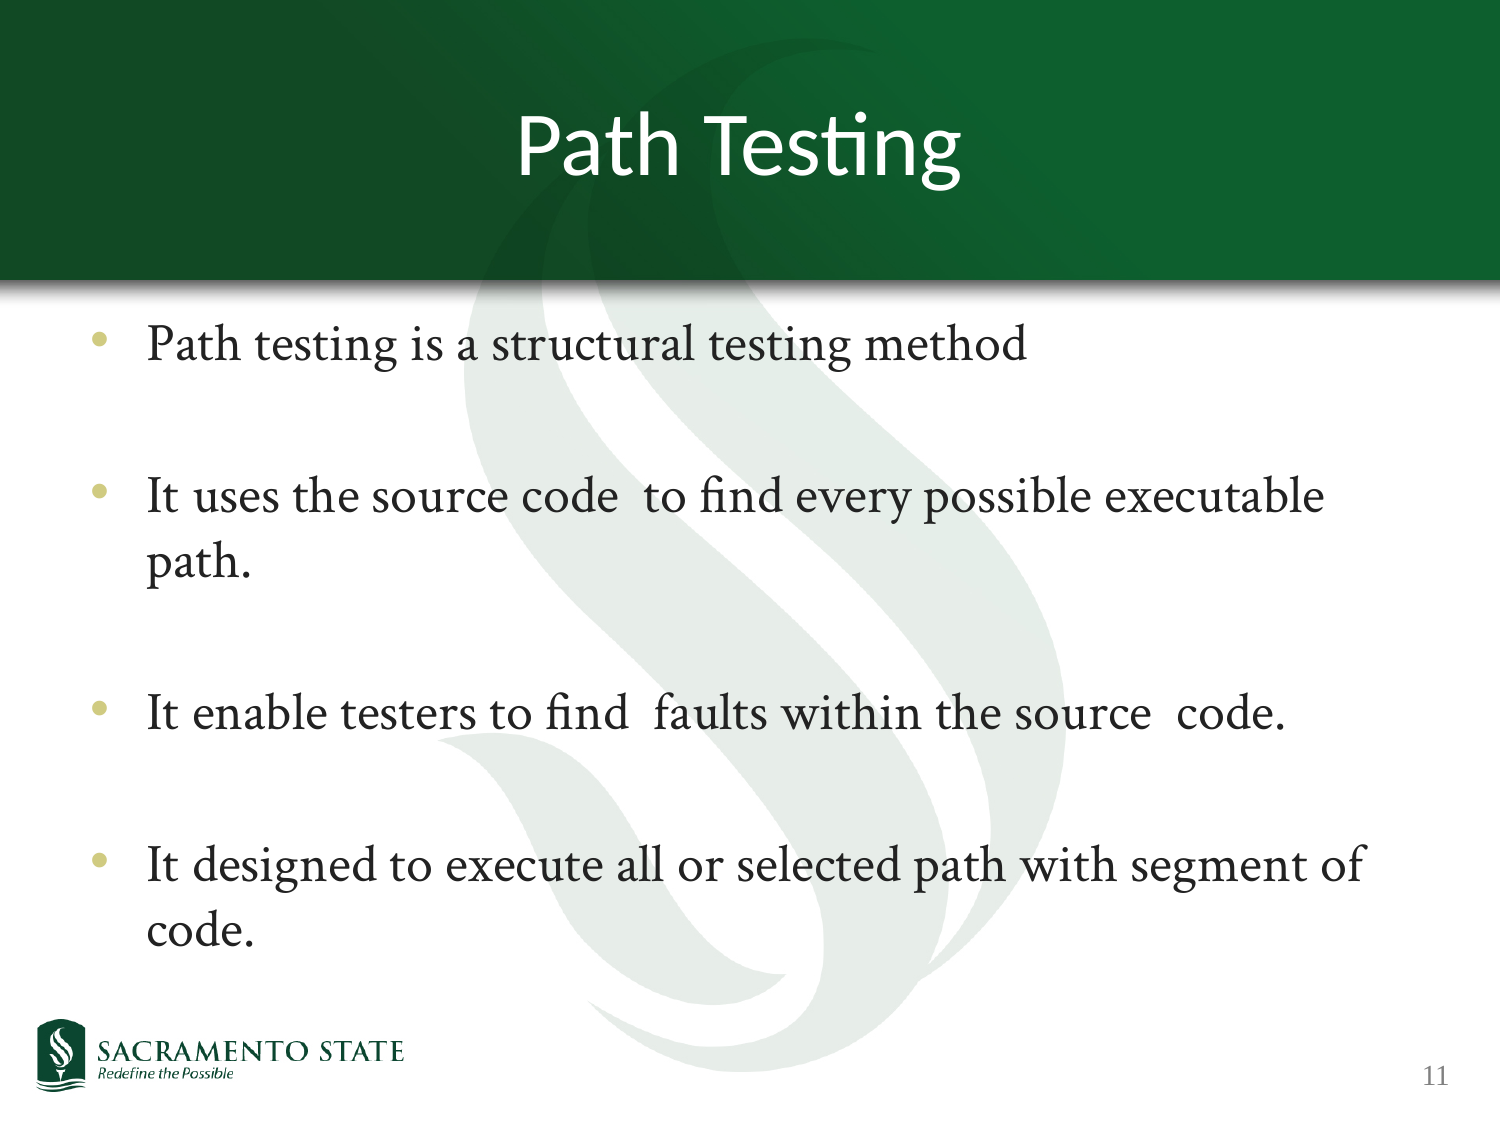

# Path Testing
Path testing is a structural testing method

It uses the source code  to find every possible executable path.

It enable testers to find  faults within the source  code.

It designed to execute all or selected path with segment of code.

11